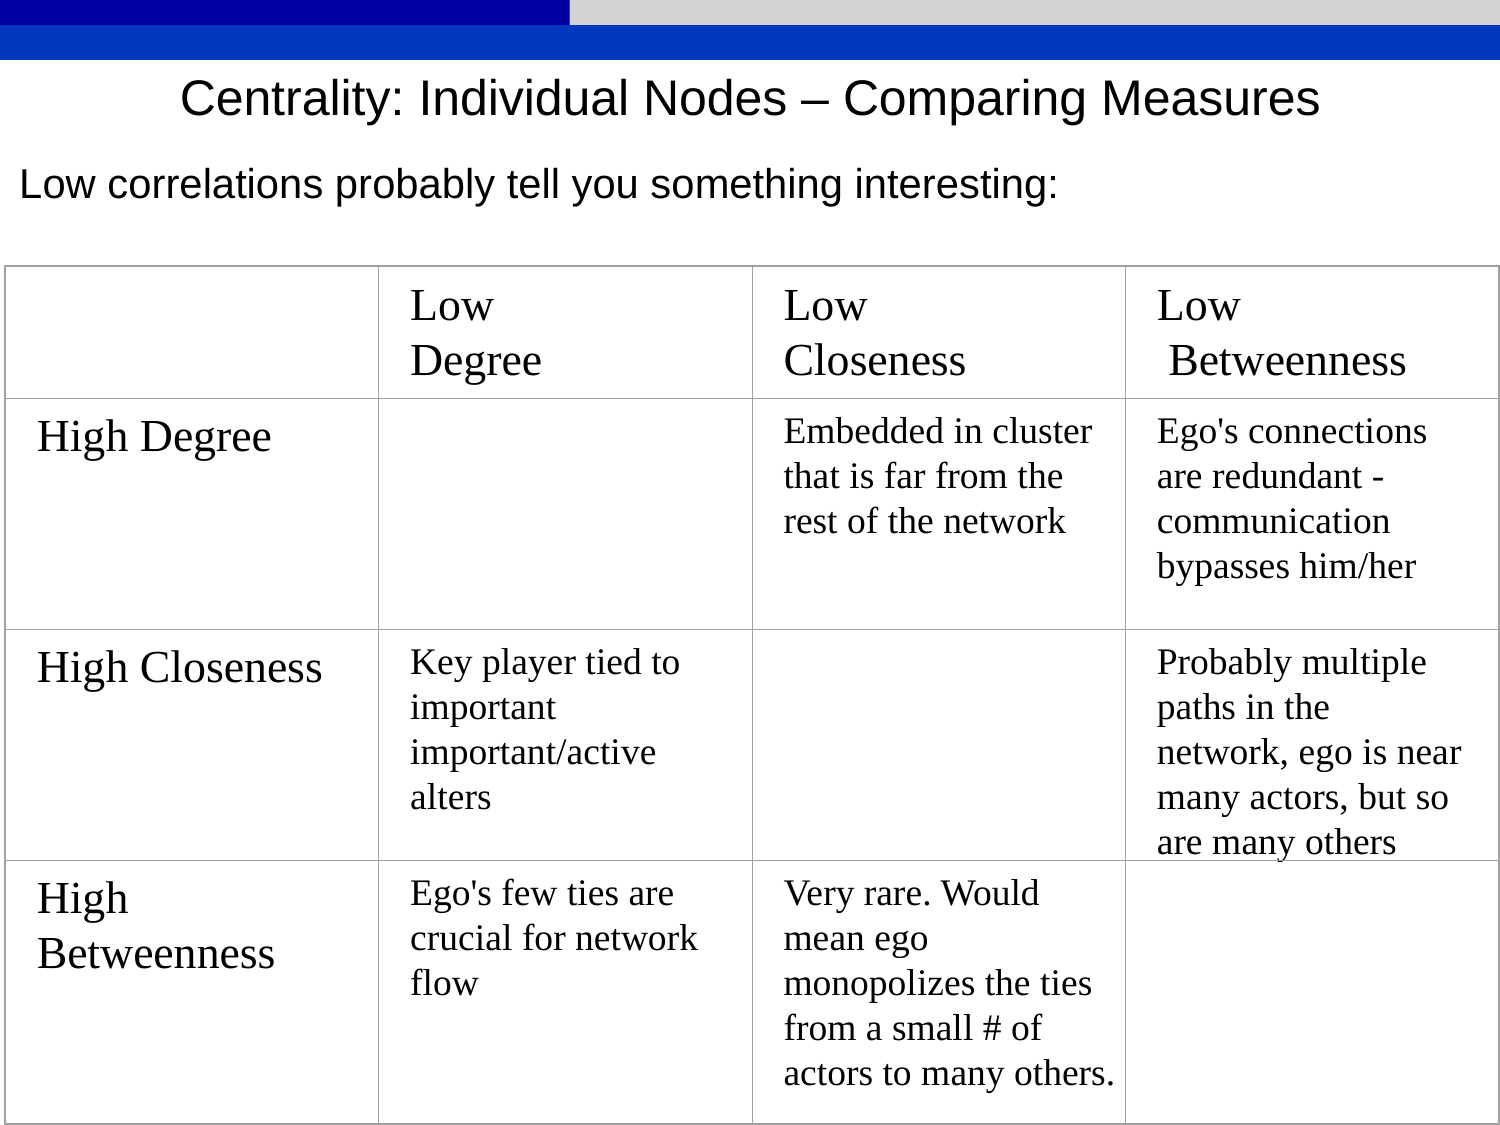

Centrality: Individual Nodes – Comparing Measures
Low correlations probably tell you something interesting:

Low
Degree

Low
Closeness

Low
 Betweenness

High Degree

Embedded in cluster that is far from the rest of the network

Ego's connections are redundant - communication bypasses him/her

High Closeness

Key player tied to important important/active alters

Probably multiple paths in the network, ego is near many actors, but so are many others

High Betweenness

Ego's few ties are crucial for network flow

Very rare. Would mean ego monopolizes the ties from a small # of actors to many others.